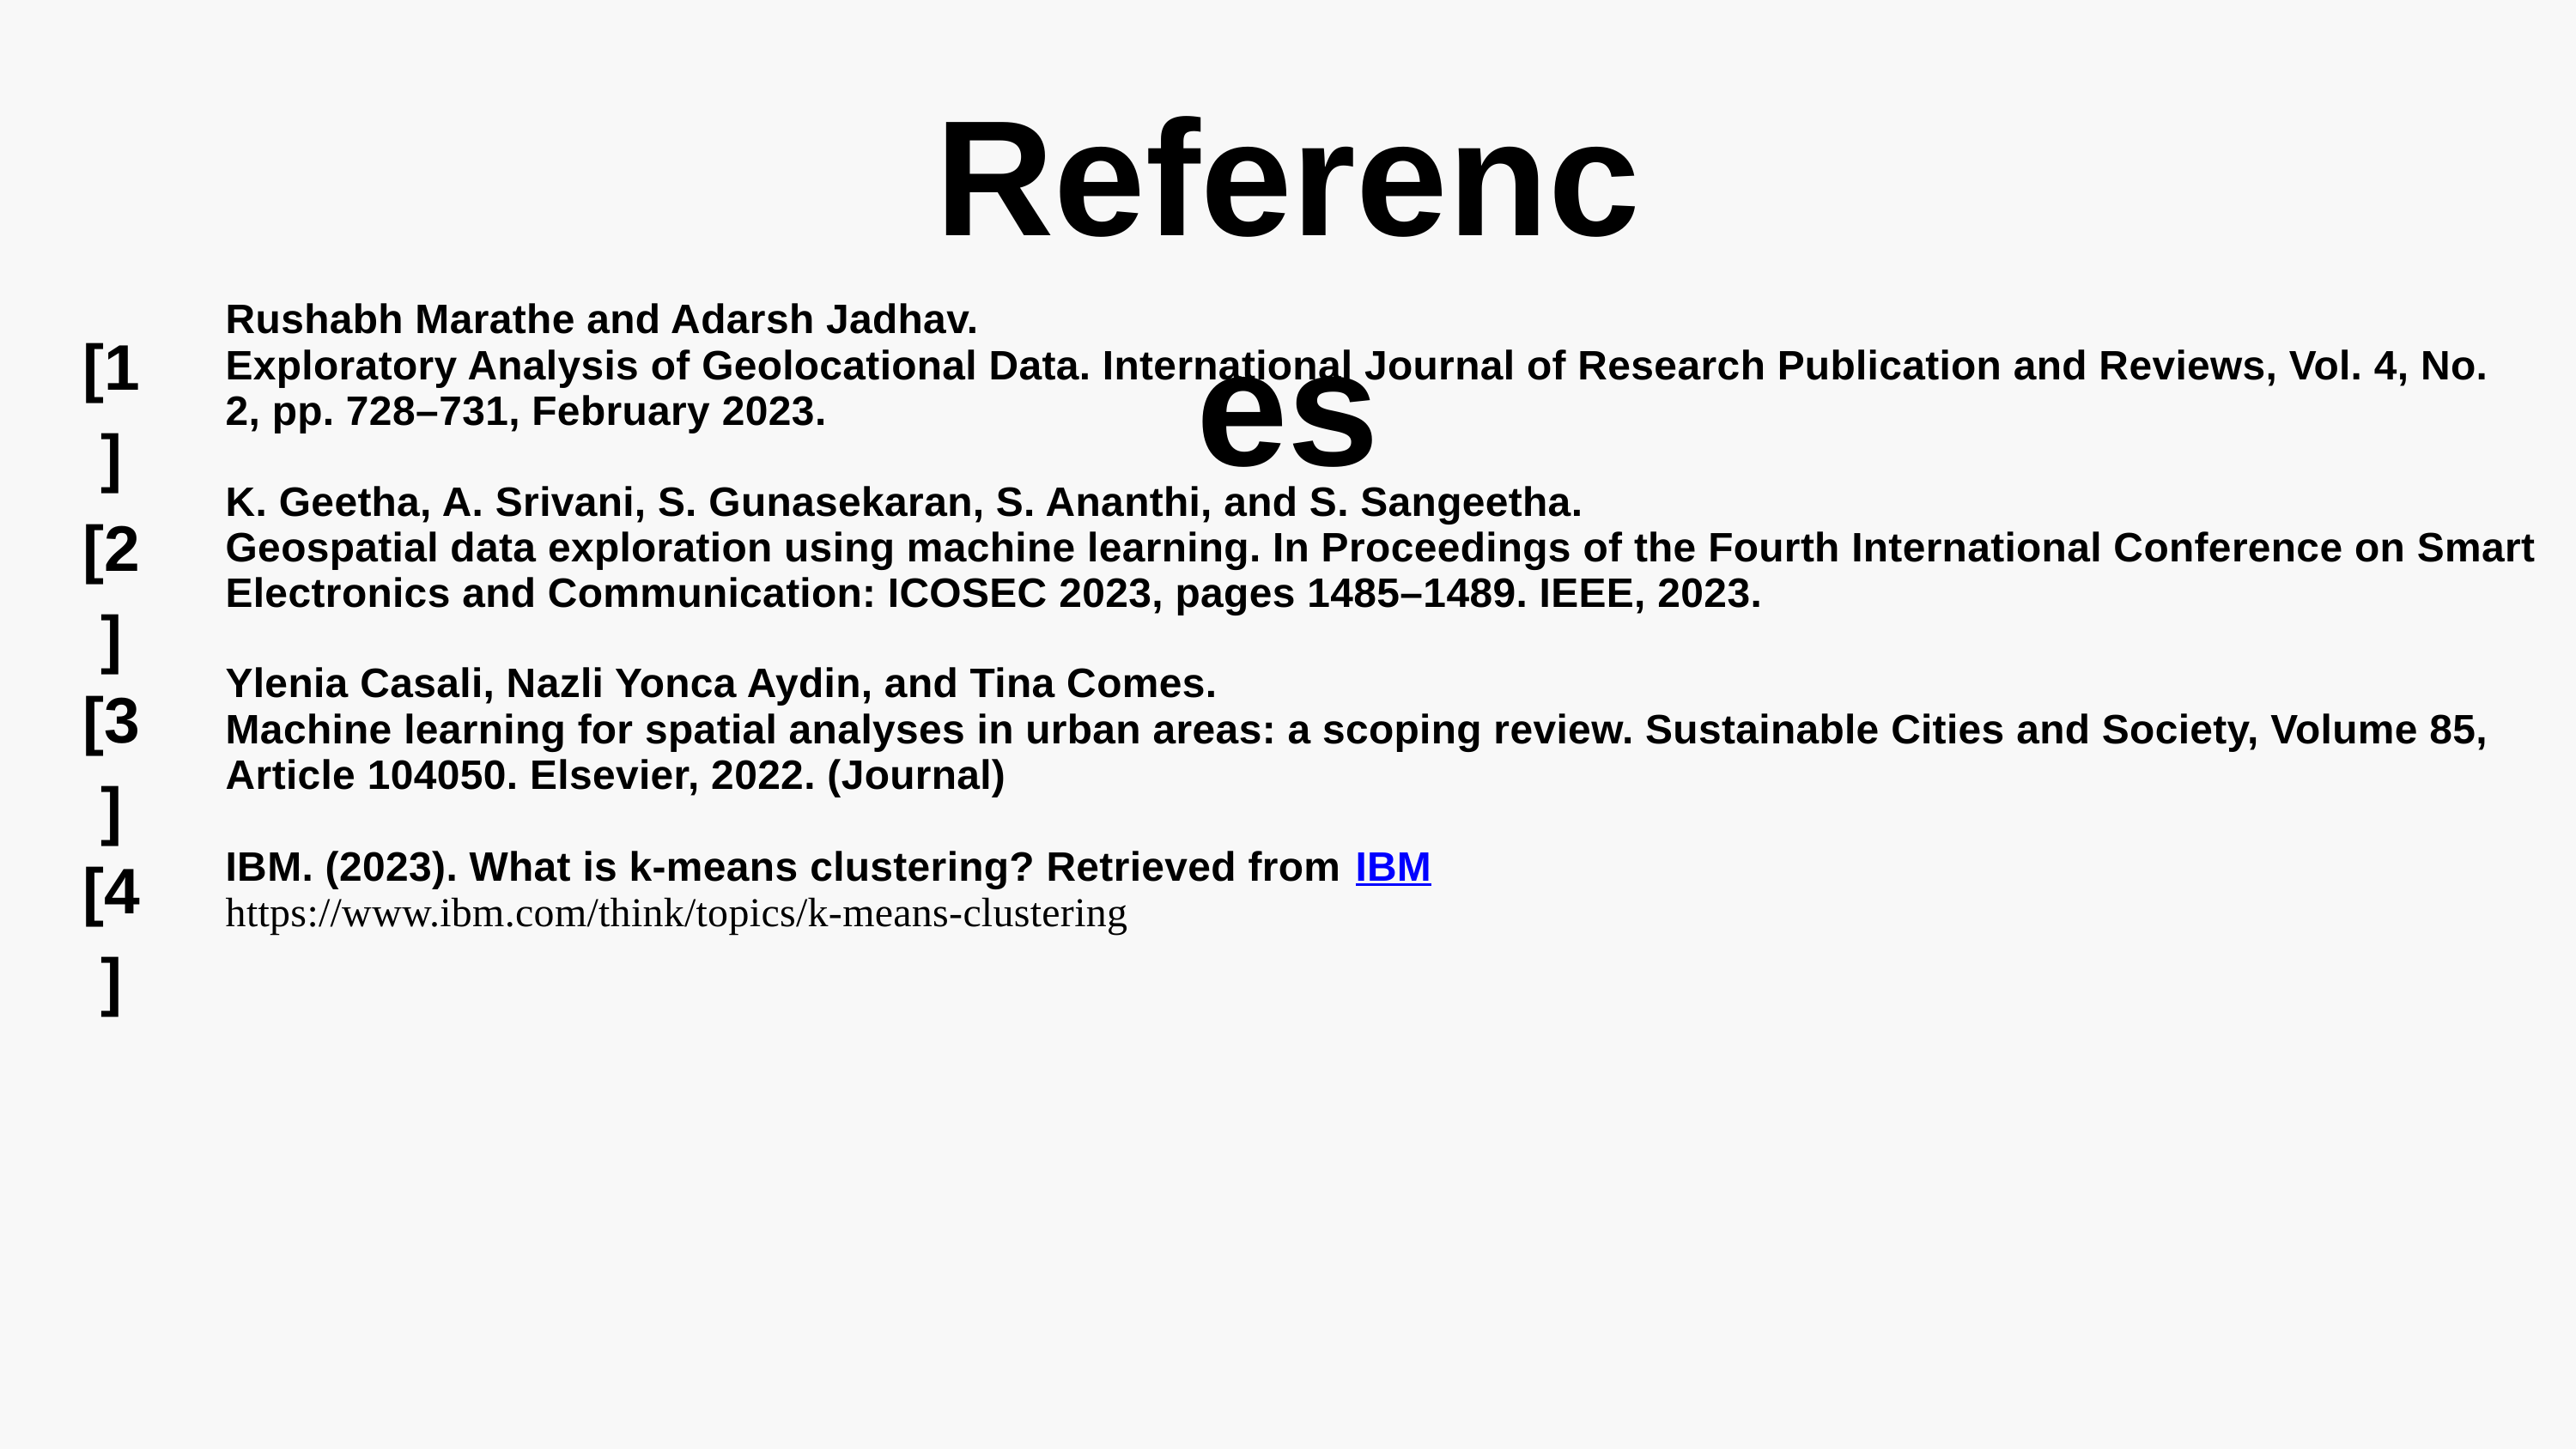

References
Rushabh Marathe and Adarsh Jadhav.
Exploratory Analysis of Geolocational Data. International Journal of Research Publication and Reviews, Vol. 4, No. 2, pp. 728–731, February 2023.
[1]
K. Geetha, A. Srivani, S. Gunasekaran, S. Ananthi, and S. Sangeetha.
Geospatial data exploration using machine learning. In Proceedings of the Fourth International Conference on Smart Electronics and Communication: ICOSEC 2023, pages 1485–1489. IEEE, 2023.
[2]
Ylenia Casali, Nazli Yonca Aydin, and Tina Comes.
Machine learning for spatial analyses in urban areas: a scoping review. Sustainable Cities and Society, Volume 85, Article 104050. Elsevier, 2022. (Journal)
[3]
[4]
IBM. (2023). What is k-means clustering? Retrieved from IBM​
https://www.ibm.com/think/topics/k-means-clustering